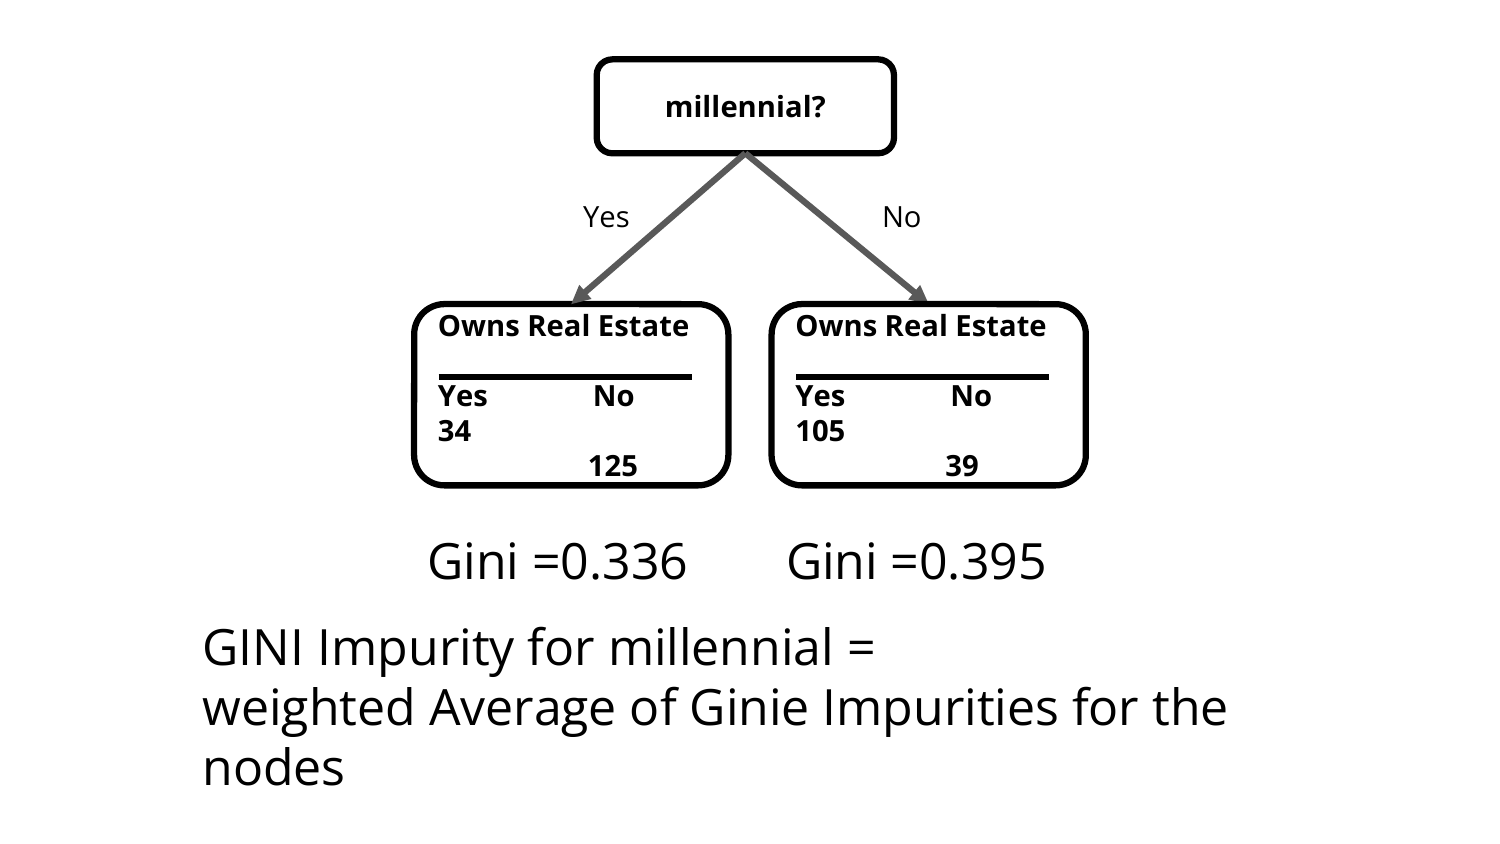

millennial?
Yes
No

Owns Real Estate
Yes              No
34		125

Owns Real Estate
Yes              No
105		39

Gini =0.395
Gini =0.336
GINI Impurity for millennial =
weighted Average of Ginie Impurities for the nodes